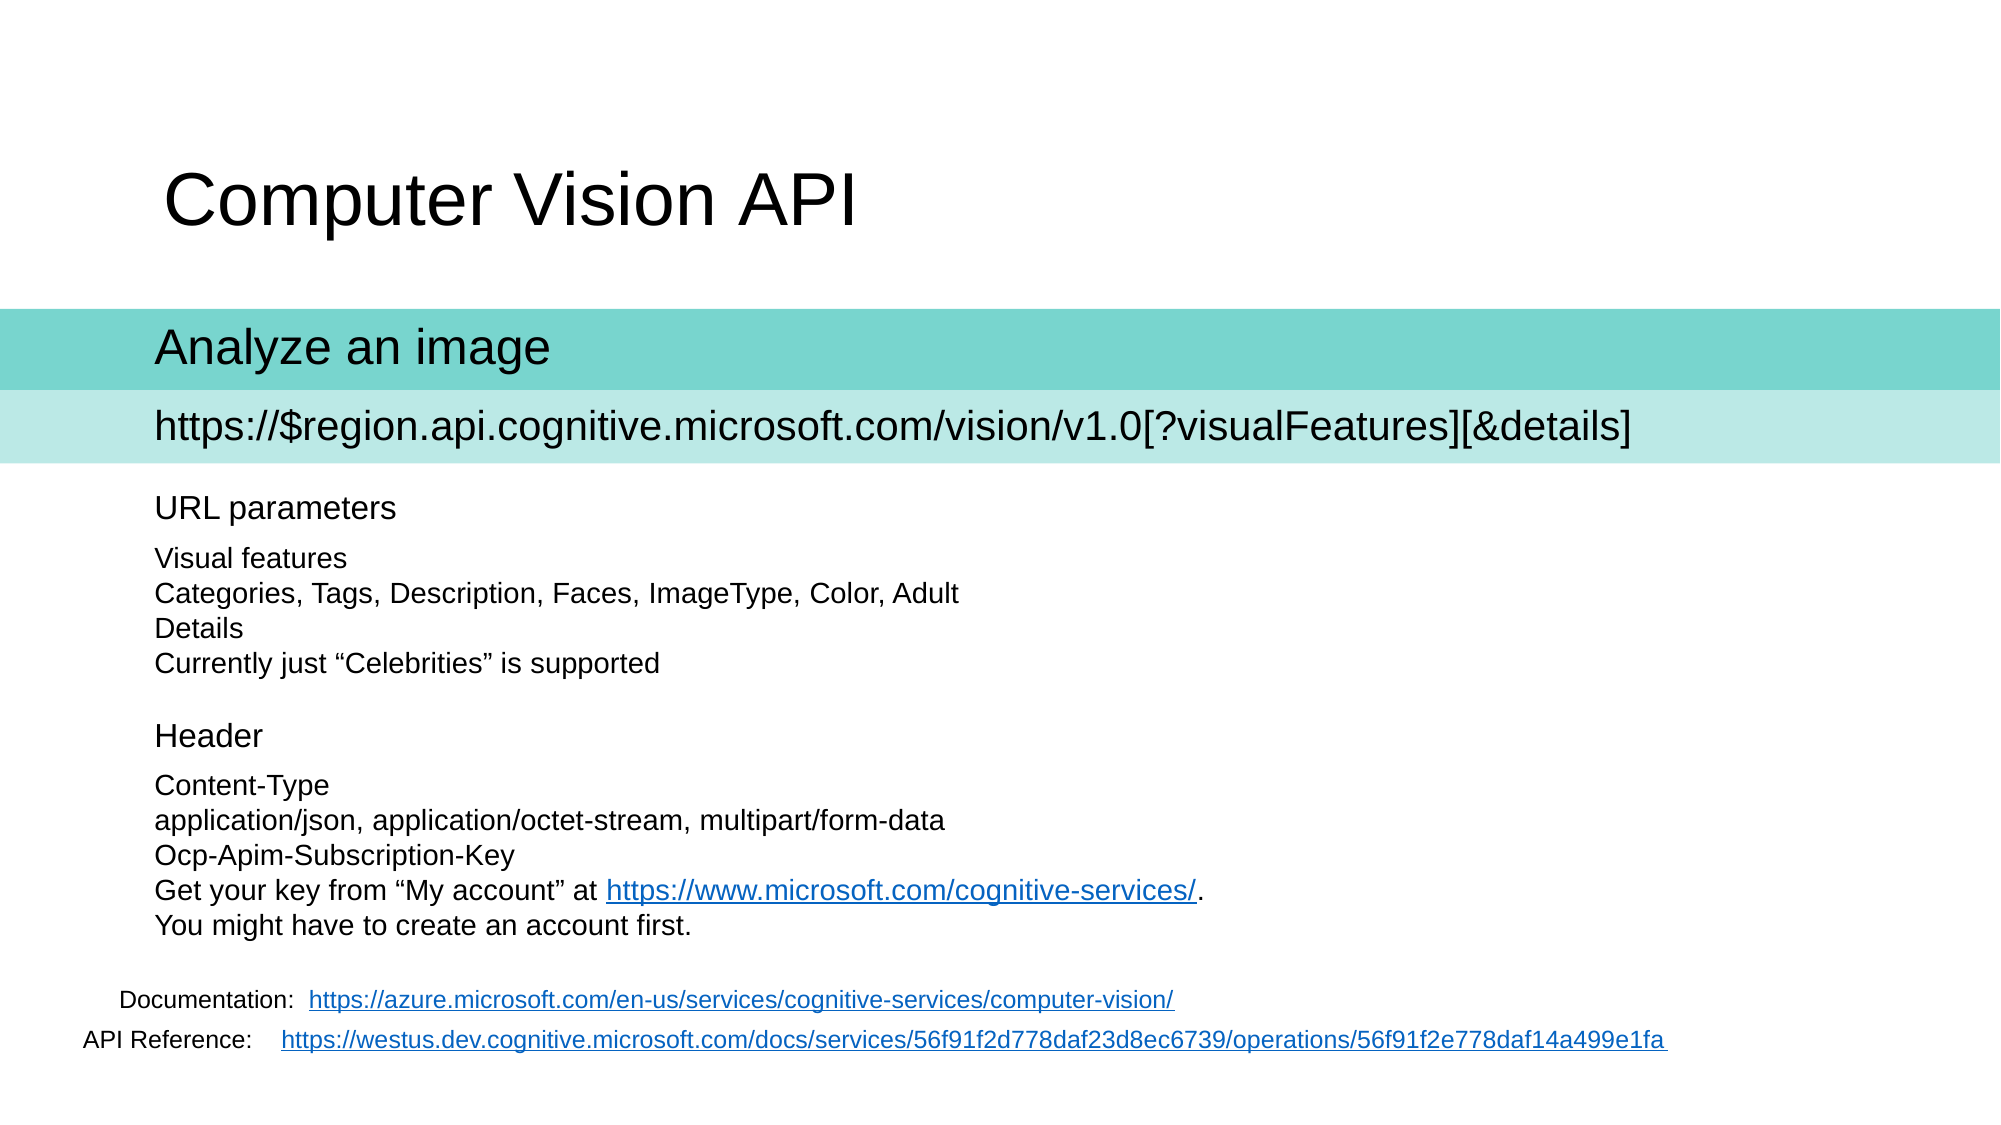

Computer Vision API
Analyze an image
https://$region.api.cognitive.microsoft.com/vision/v1.0[?visualFeatures][&details]
URL parameters
Visual features
Categories, Tags, Description, Faces, ImageType, Color, Adult
Details
Currently just “Celebrities” is supported

Header
Content-Type
application/json, application/octet-stream, multipart/form-data
Ocp-Apim-Subscription-Key
Get your key from “My account” at https://www.microsoft.com/cognitive-services/.
You might have to create an account first.

Documentation:  https://azure.microsoft.com/en-us/services/cognitive-services/computer-vision/
API Reference:    https://westus.dev.cognitive.microsoft.com/docs/services/56f91f2d778daf23d8ec6739/operations/56f91f2e778daf14a499e1fa